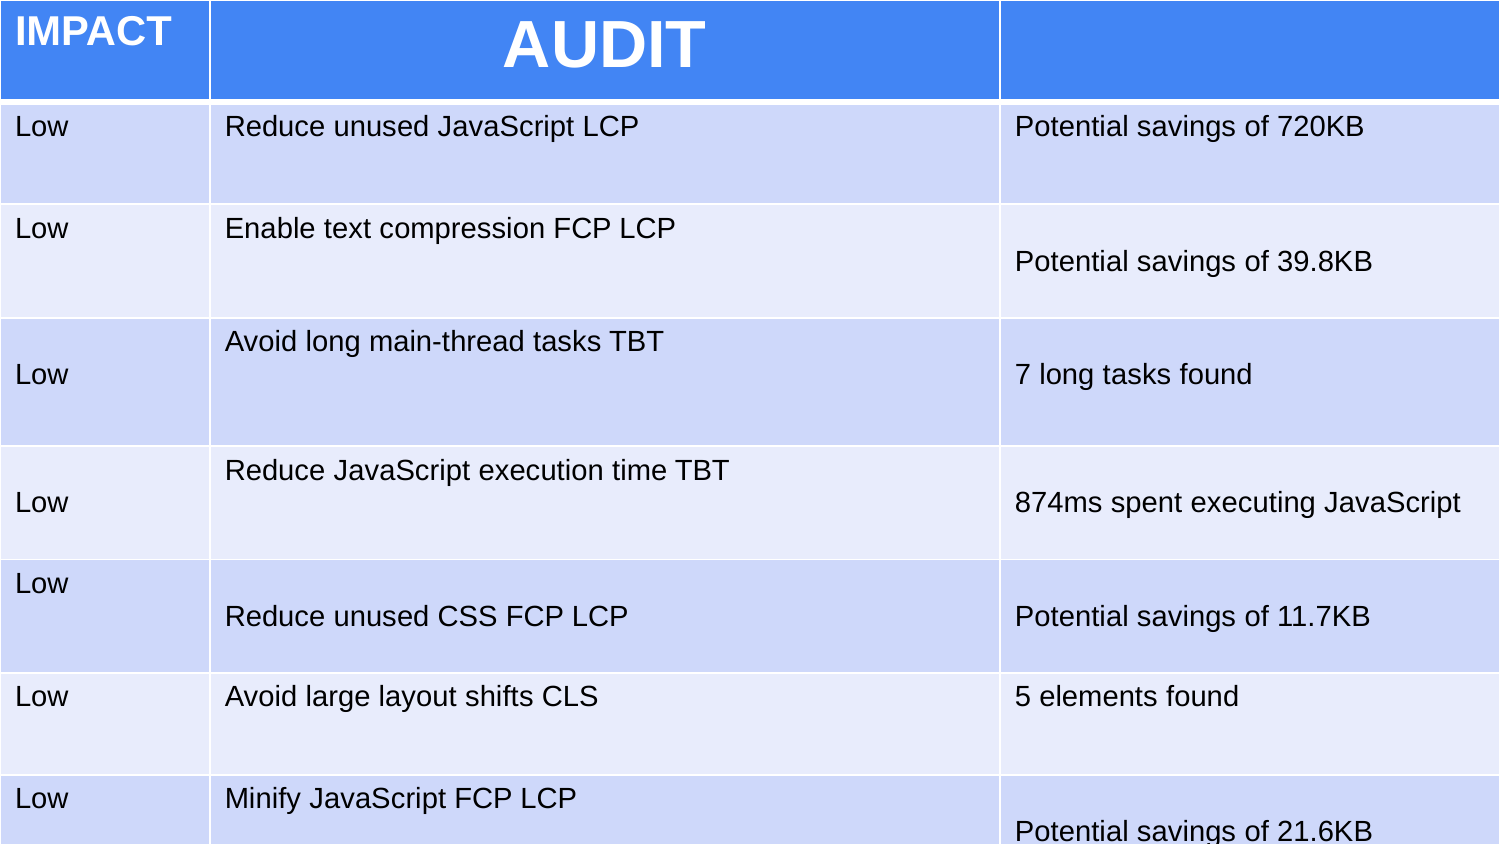

| IMPACT | AUDIT |  |
| --- | --- | --- |
| Low | Reduce unused JavaScript LCP | Potential savings of 720KB |
| Low | Enable text compression FCP LCP | Potential savings of 39.8KB |
| Low | Avoid long main-thread tasks TBT | 7 long tasks found |
| Low | Reduce JavaScript execution time TBT | 874ms spent executing JavaScript |
| Low | Reduce unused CSS FCP LCP | Potential savings of 11.7KB |
| Low | Avoid large layout shifts CLS | 5 elements found |
| Low | Minify JavaScript FCP LCP | Potential savings of 21.6KB |